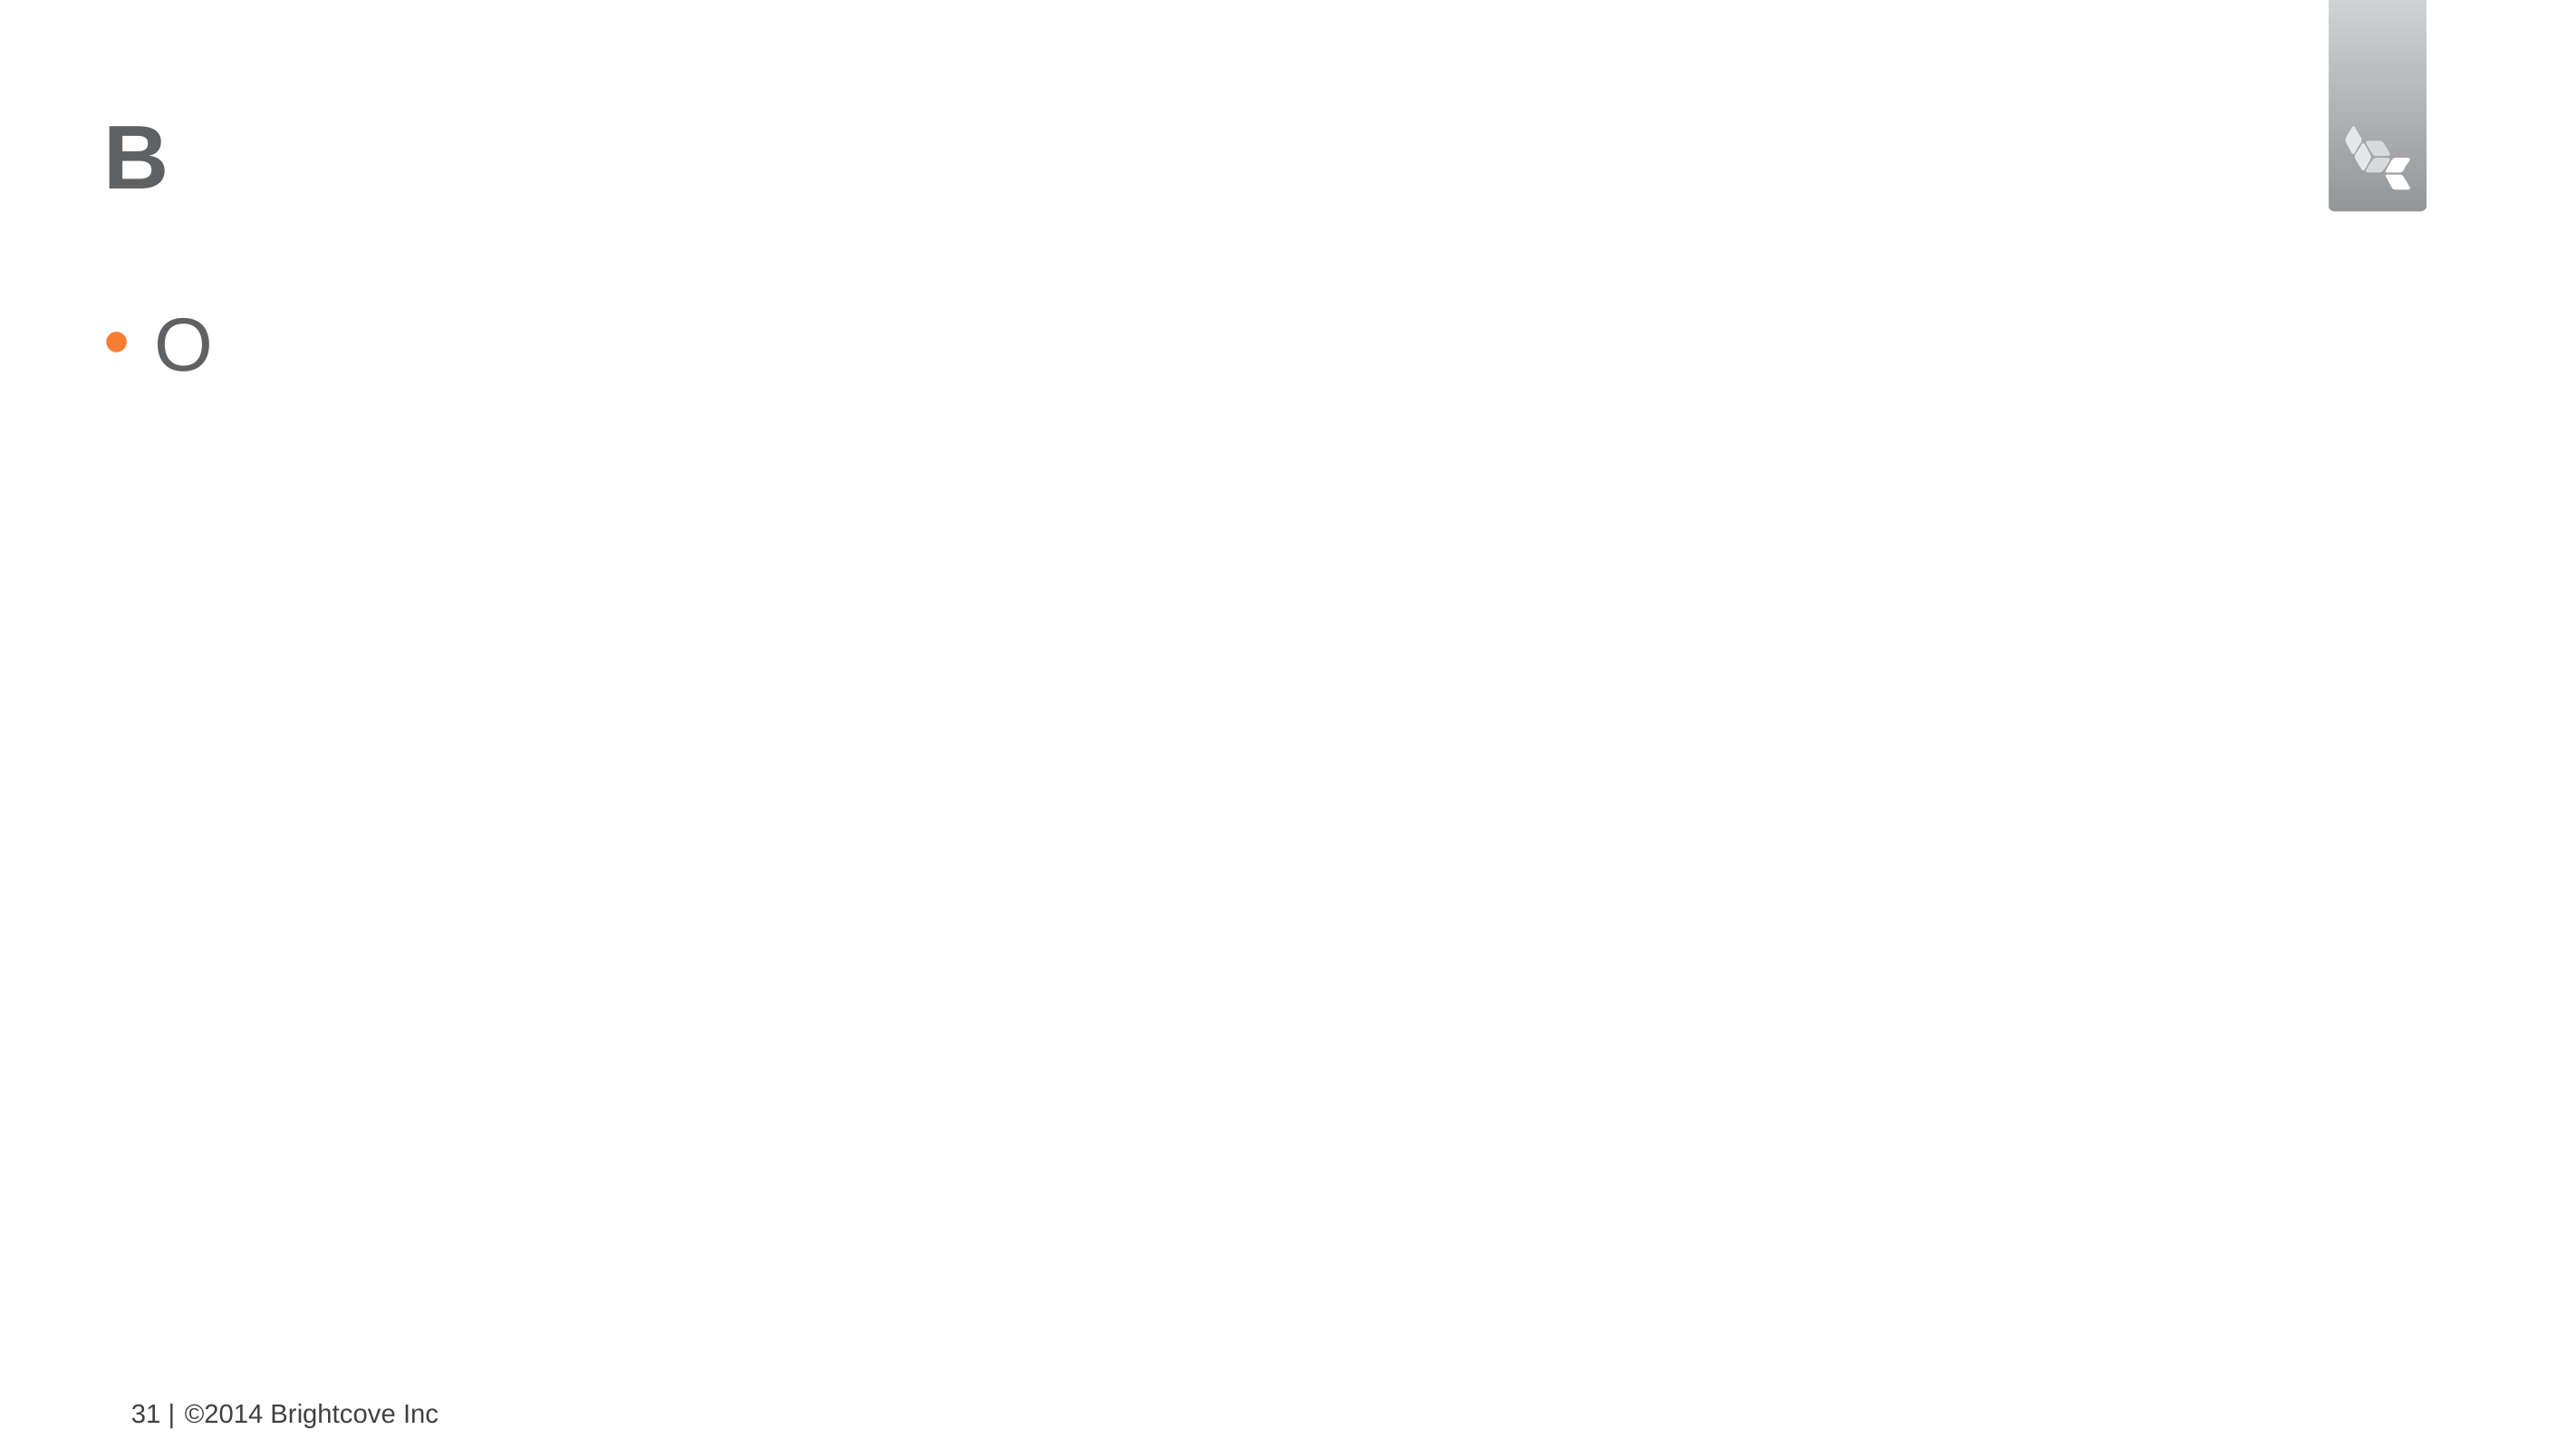

# B
O
31 |
©2014 Brightcove Inc